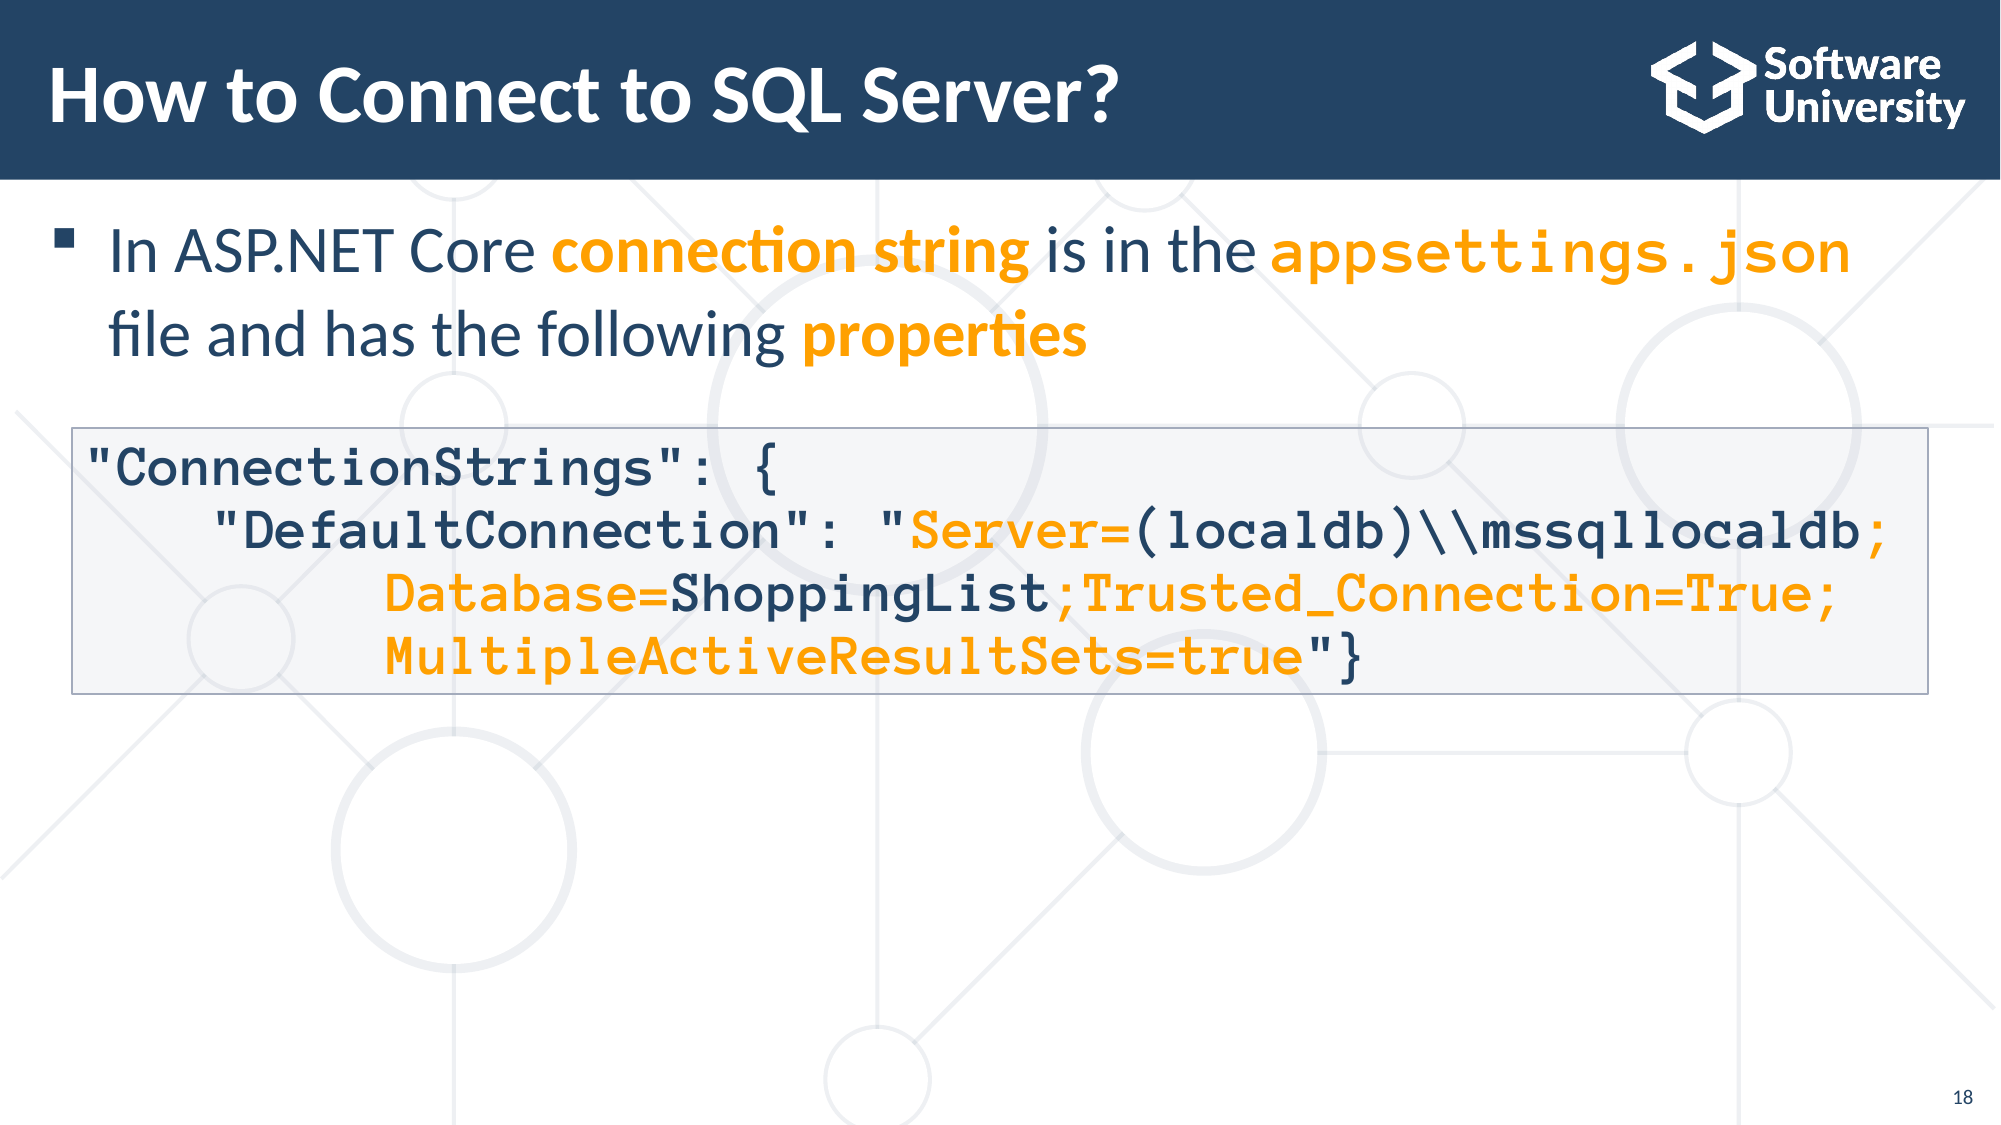

# How to Connect to SQL Server?
In ASP.NET Core connection string is in the appsettings.json file and has the following properties

"ConnectionStrings": {
    "DefaultConnection": "Server=(localdb)\\mssqllocaldb;
Database=ShoppingList;Trusted_Connection=True;
MultipleActiveResultSets=true"}
18